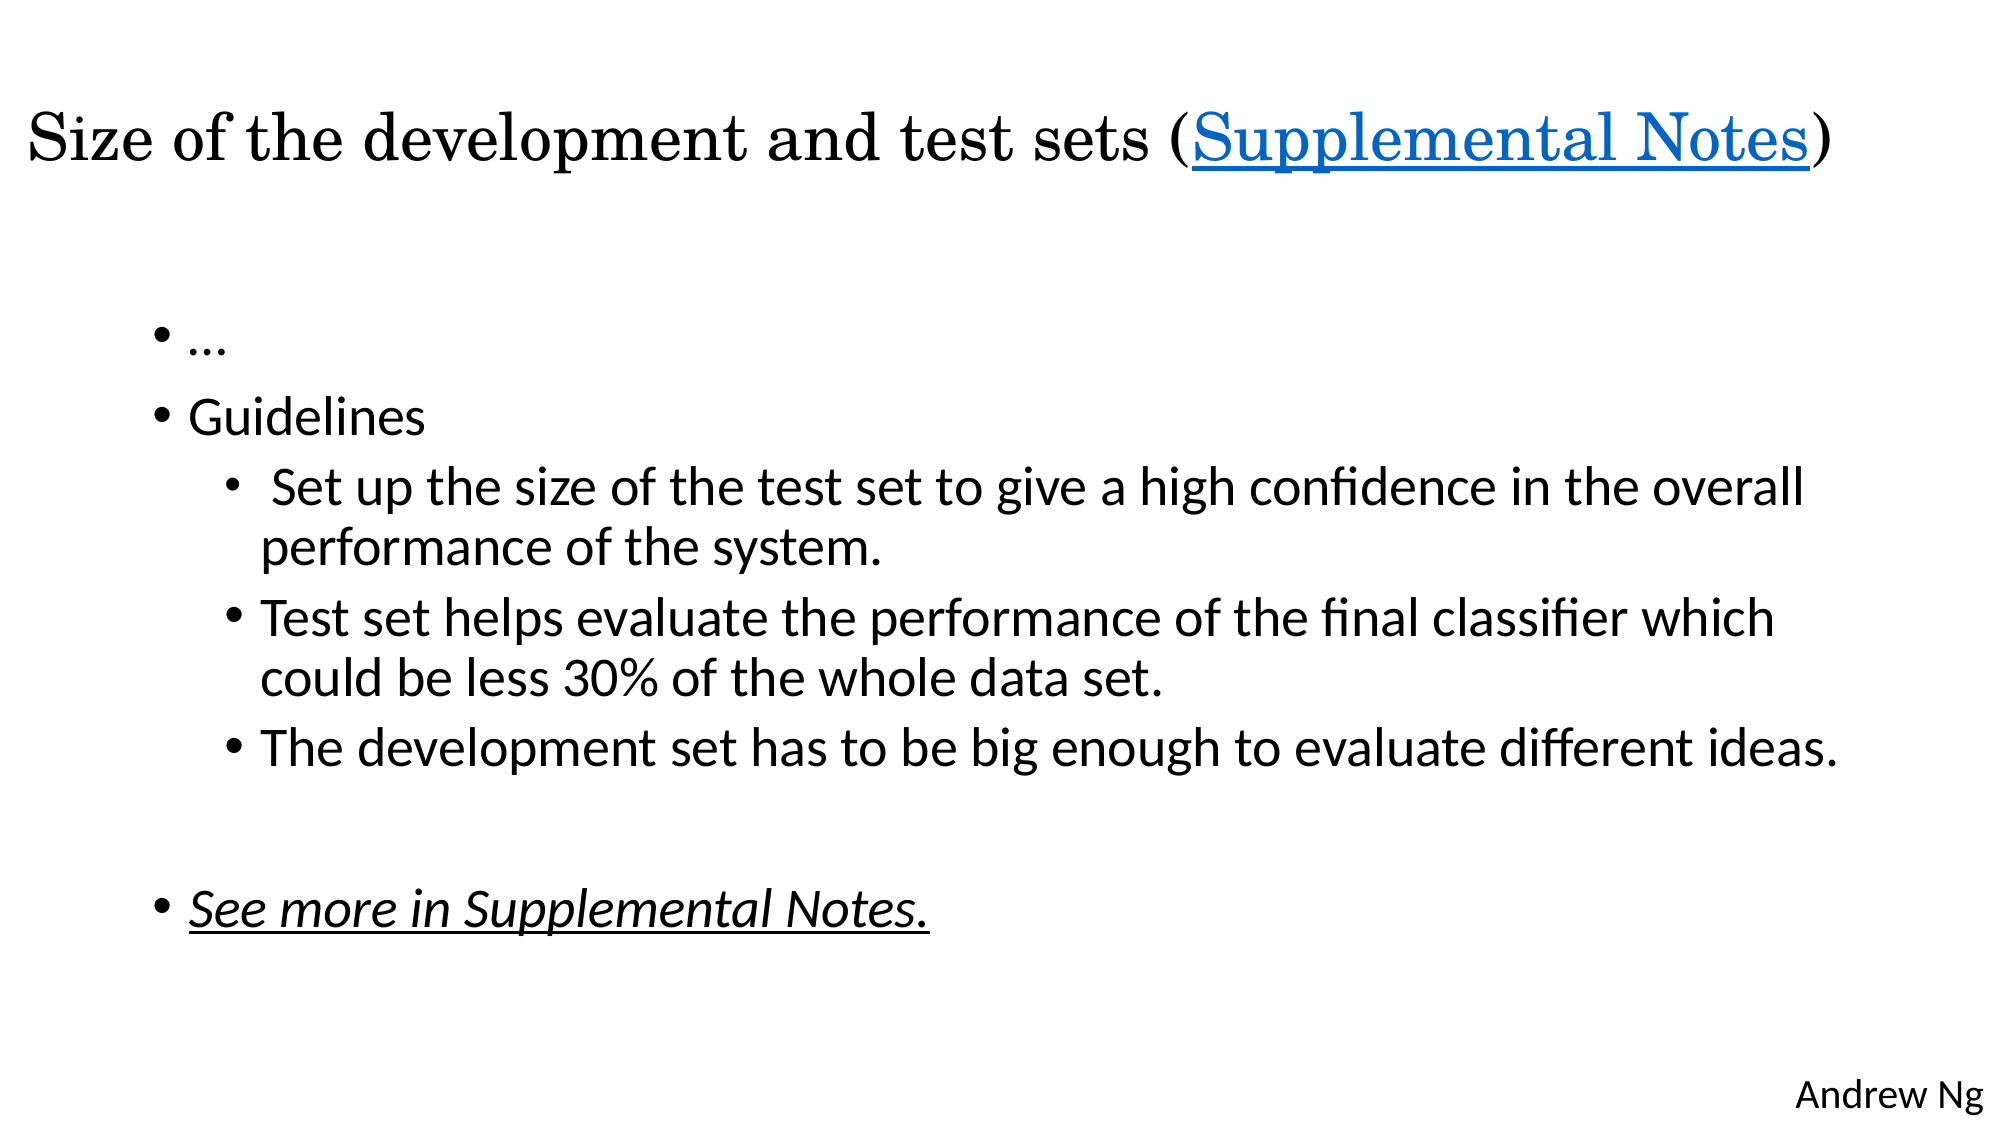

# Size of the development and test sets (Supplemental Notes)
…
Guidelines
 Set up the size of the test set to give a high confidence in the overall performance of the system.
Test set helps evaluate the performance of the final classifier which could be less 30% of the whole data set.
The development set has to be big enough to evaluate different ideas.

See more in Supplemental Notes.